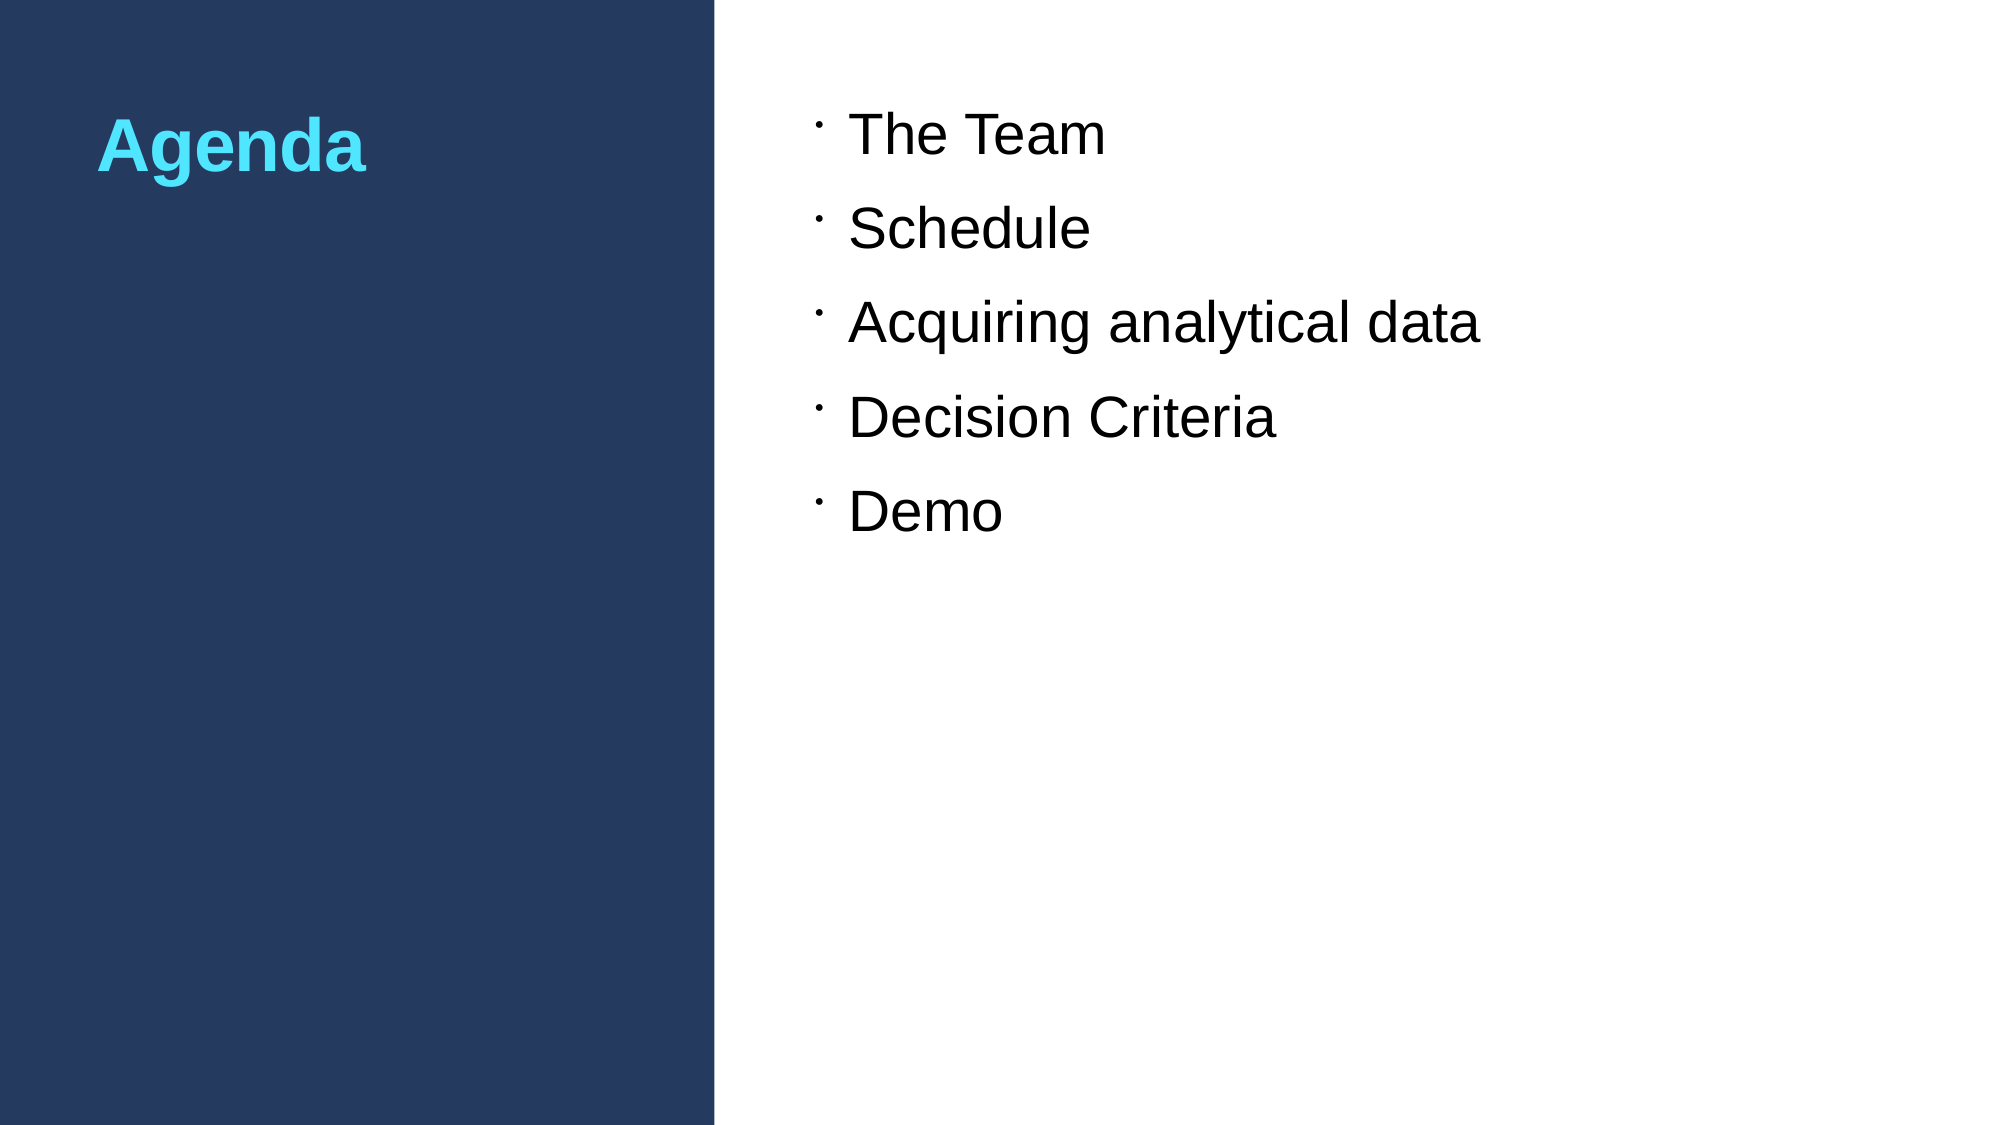

# Agenda
The Team
Schedule
Acquiring analytical data
Decision Criteria
Demo